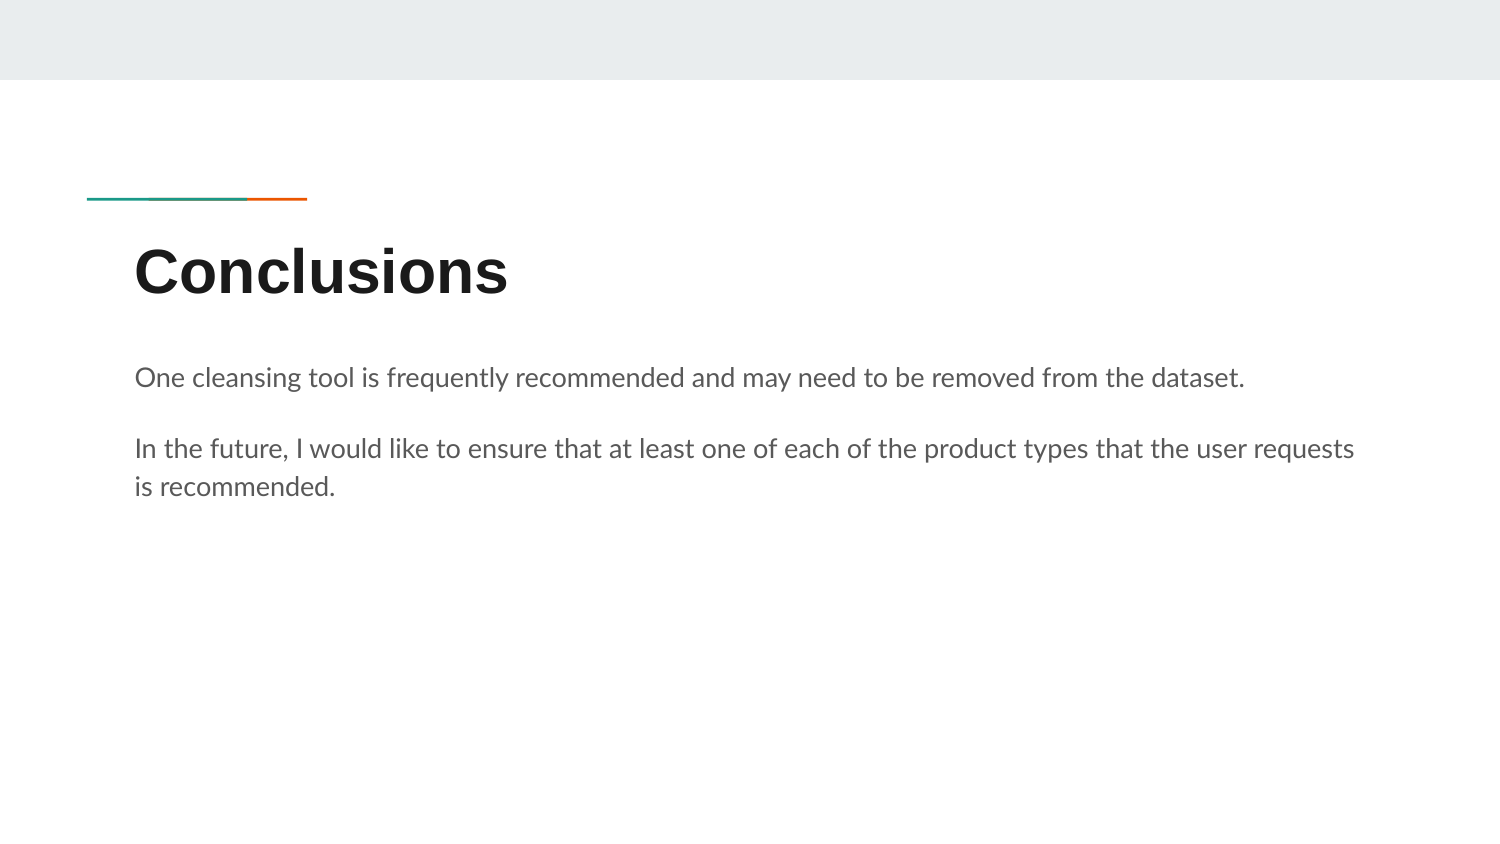

# Conclusions
One cleansing tool is frequently recommended and may need to be removed from the dataset.
In the future, I would like to ensure that at least one of each of the product types that the user requests is recommended.